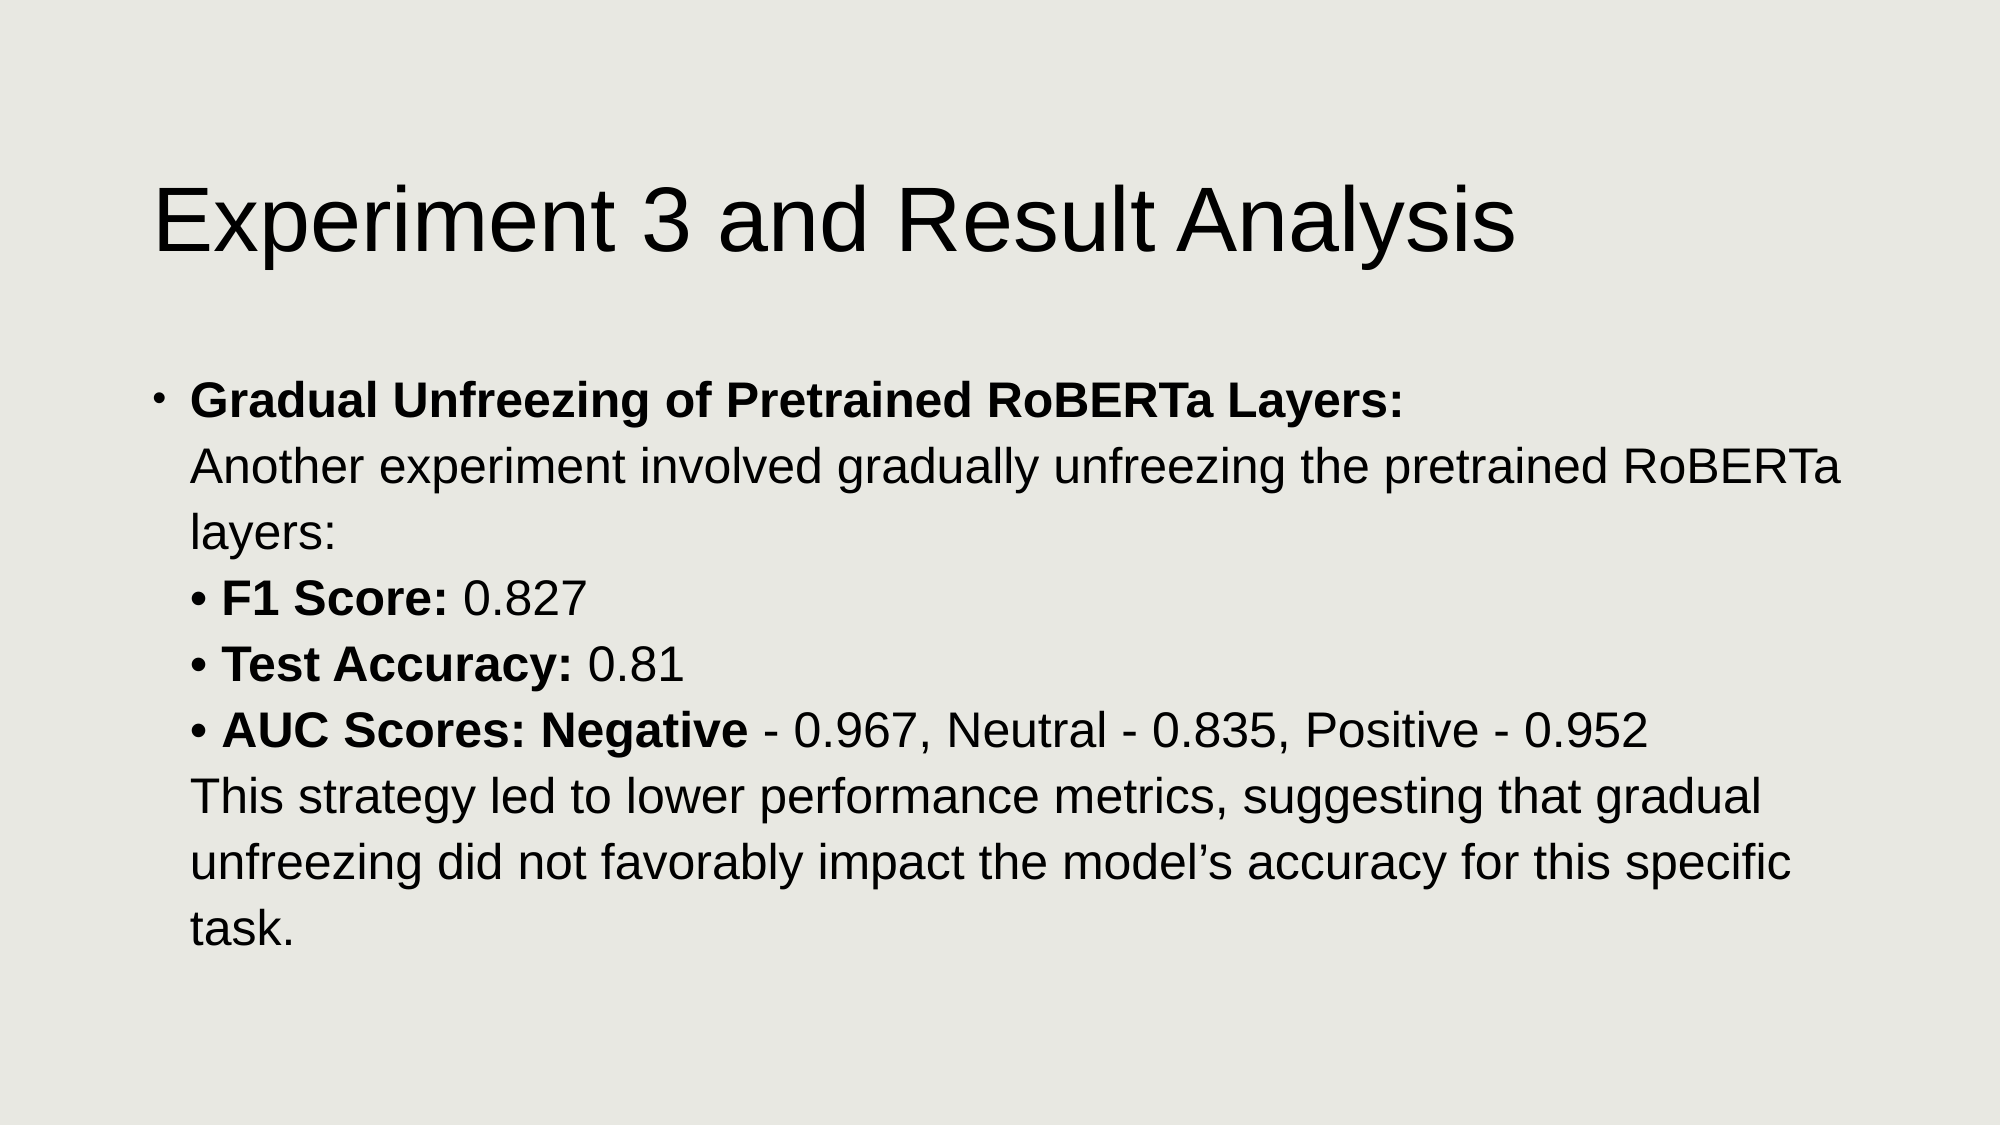

# Experiment 3 and Result Analysis
Gradual Unfreezing of Pretrained RoBERTa Layers:
Another experiment involved gradually unfreezing the pretrained RoBERTa layers:
• F1 Score: 0.827
• Test Accuracy: 0.81
• AUC Scores: Negative - 0.967, Neutral - 0.835, Positive - 0.952
This strategy led to lower performance metrics, suggesting that gradual unfreezing did not favorably impact the model’s accuracy for this specific task.